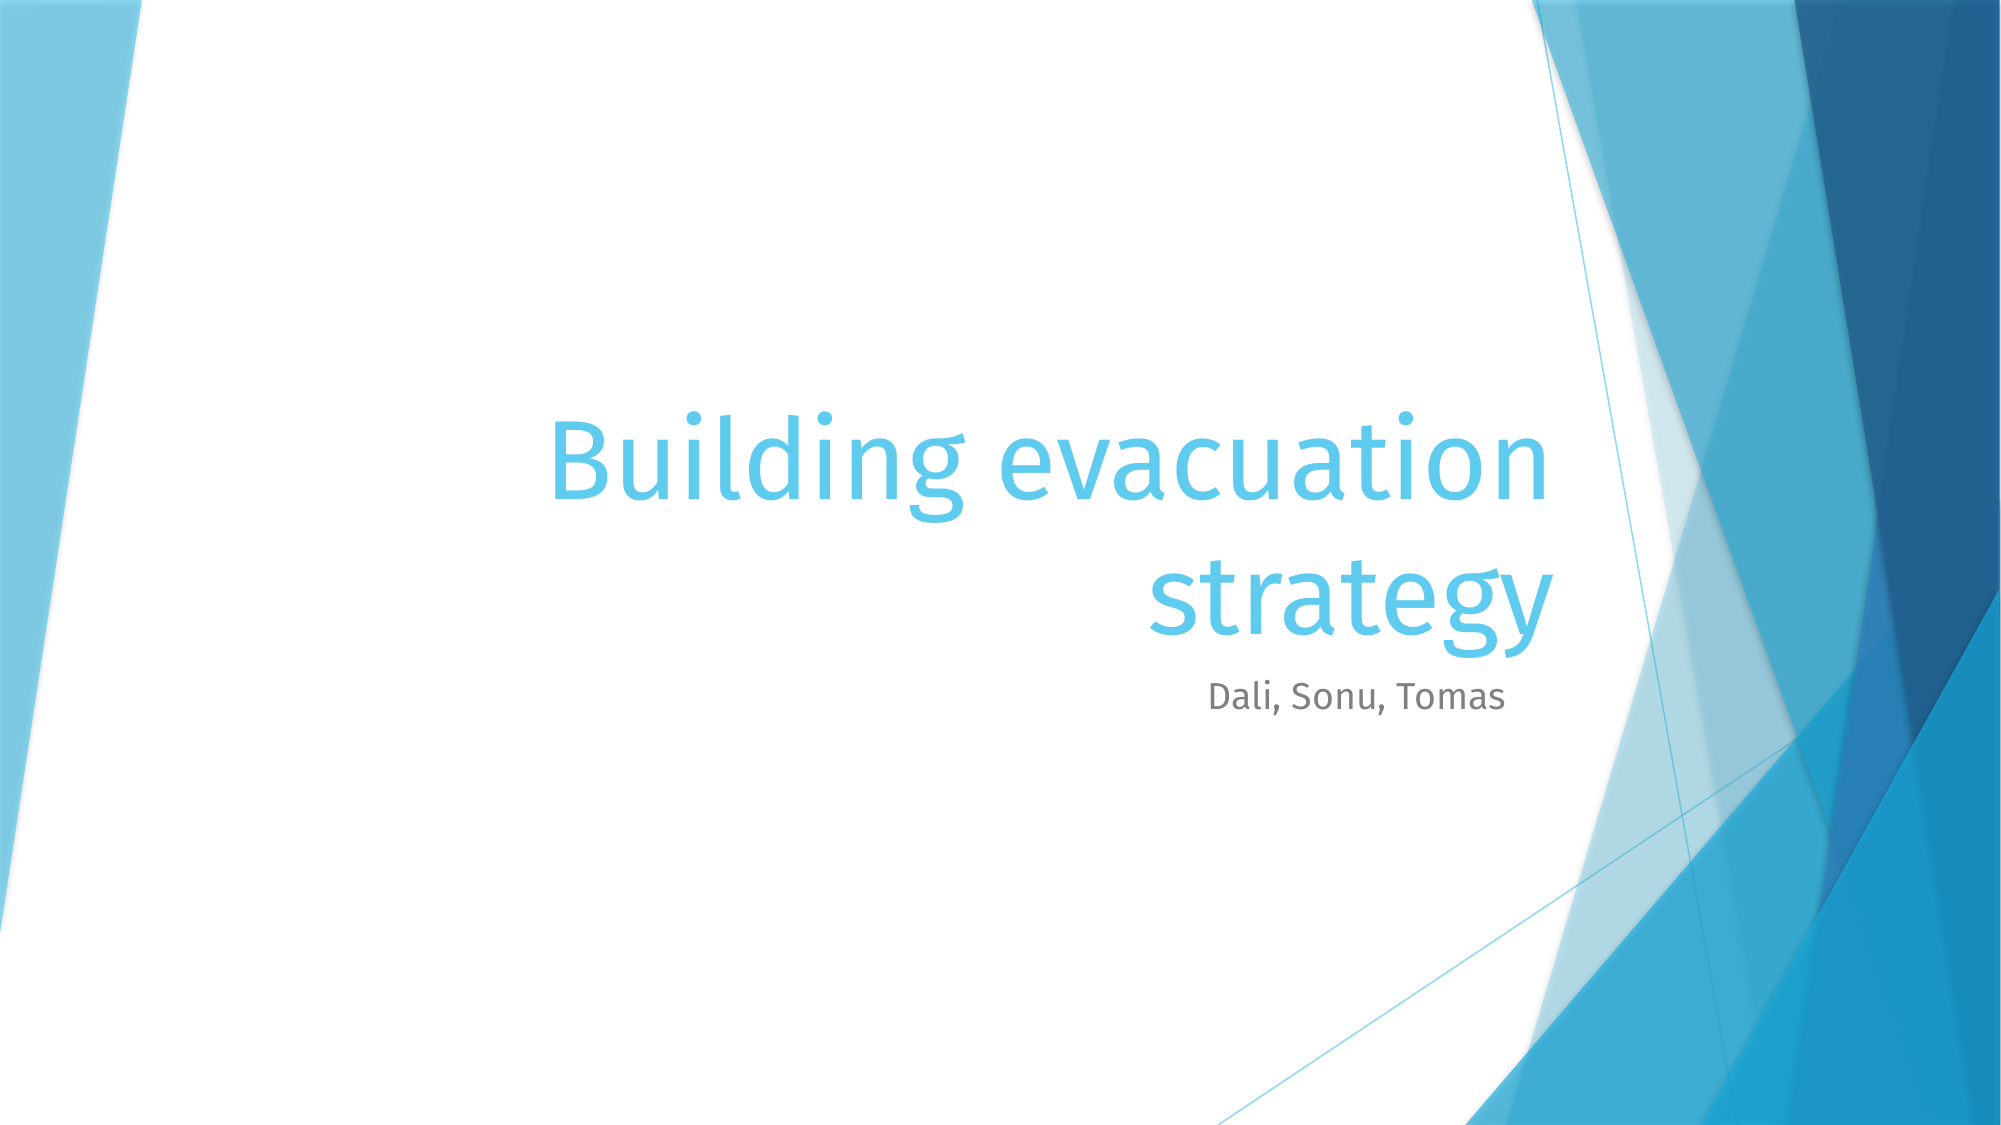

# Building evacuation strategy
Dali, Sonu, Tomas